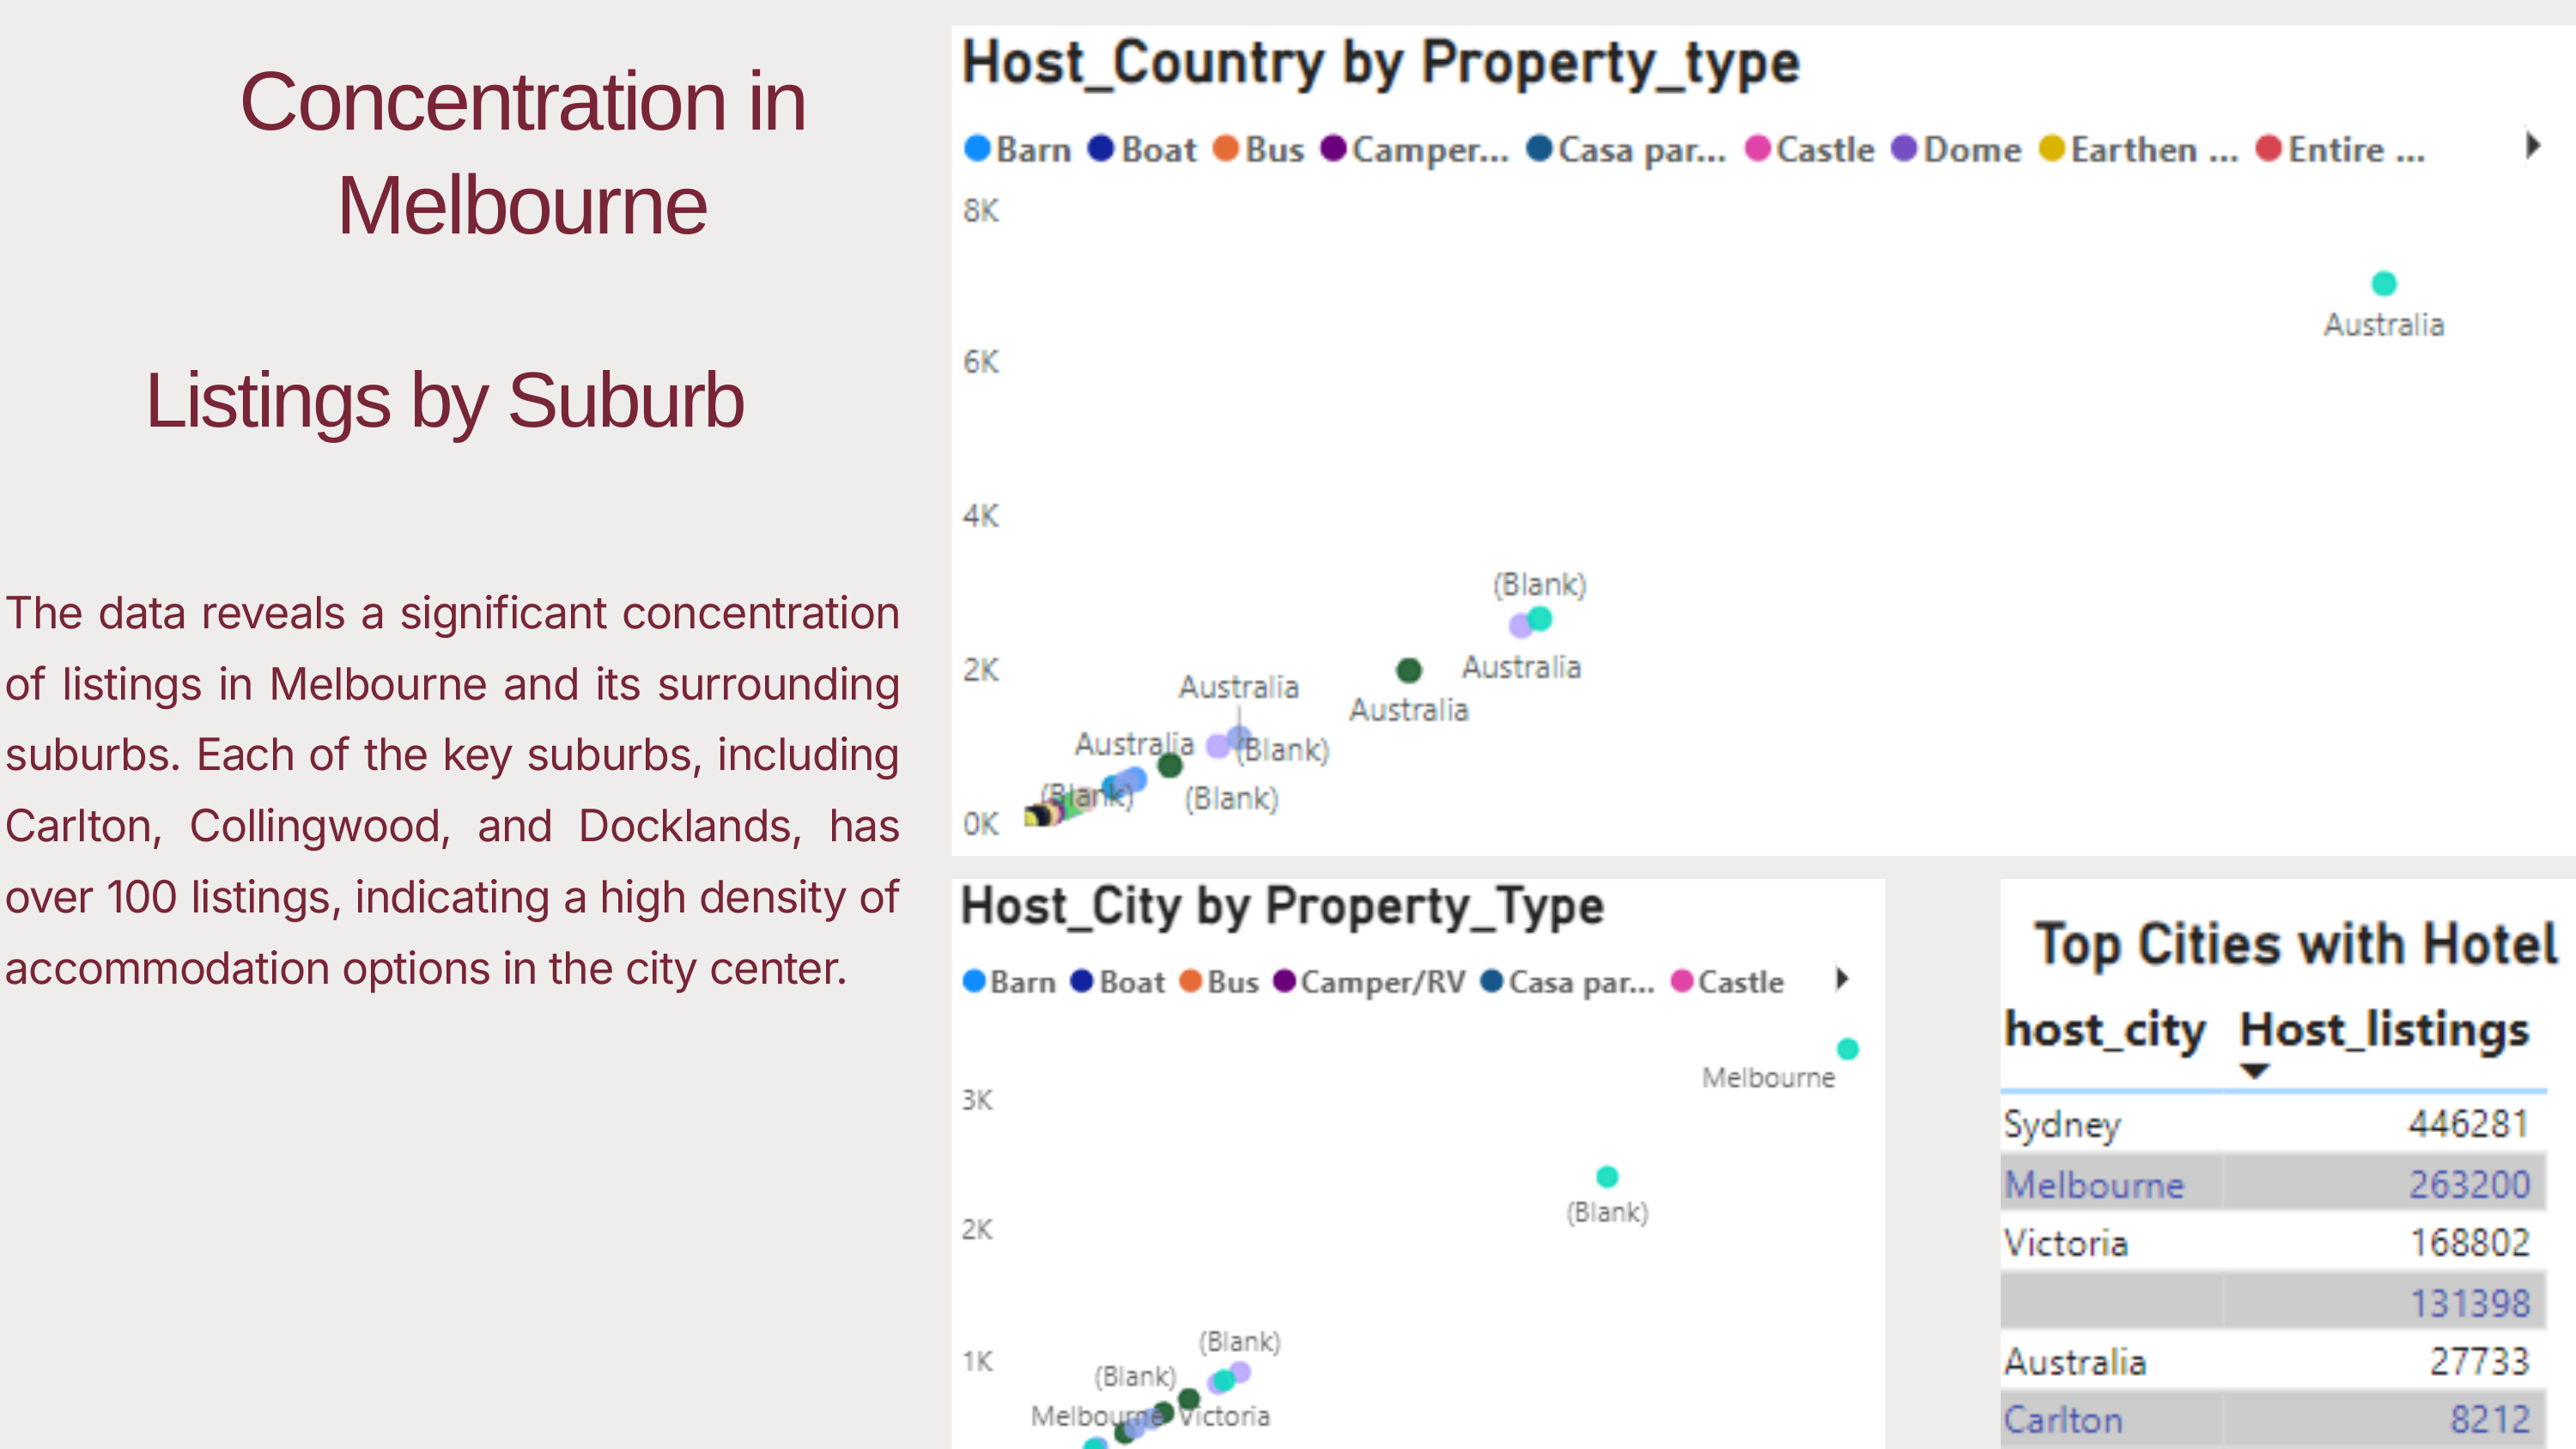

Concentration in Melbourne
Listings by Suburb
The data reveals a significant concentration of listings in Melbourne and its surrounding suburbs. Each of the key suburbs, including Carlton, Collingwood, and Docklands, has over 100 listings, indicating a high density of accommodation options in the city center.